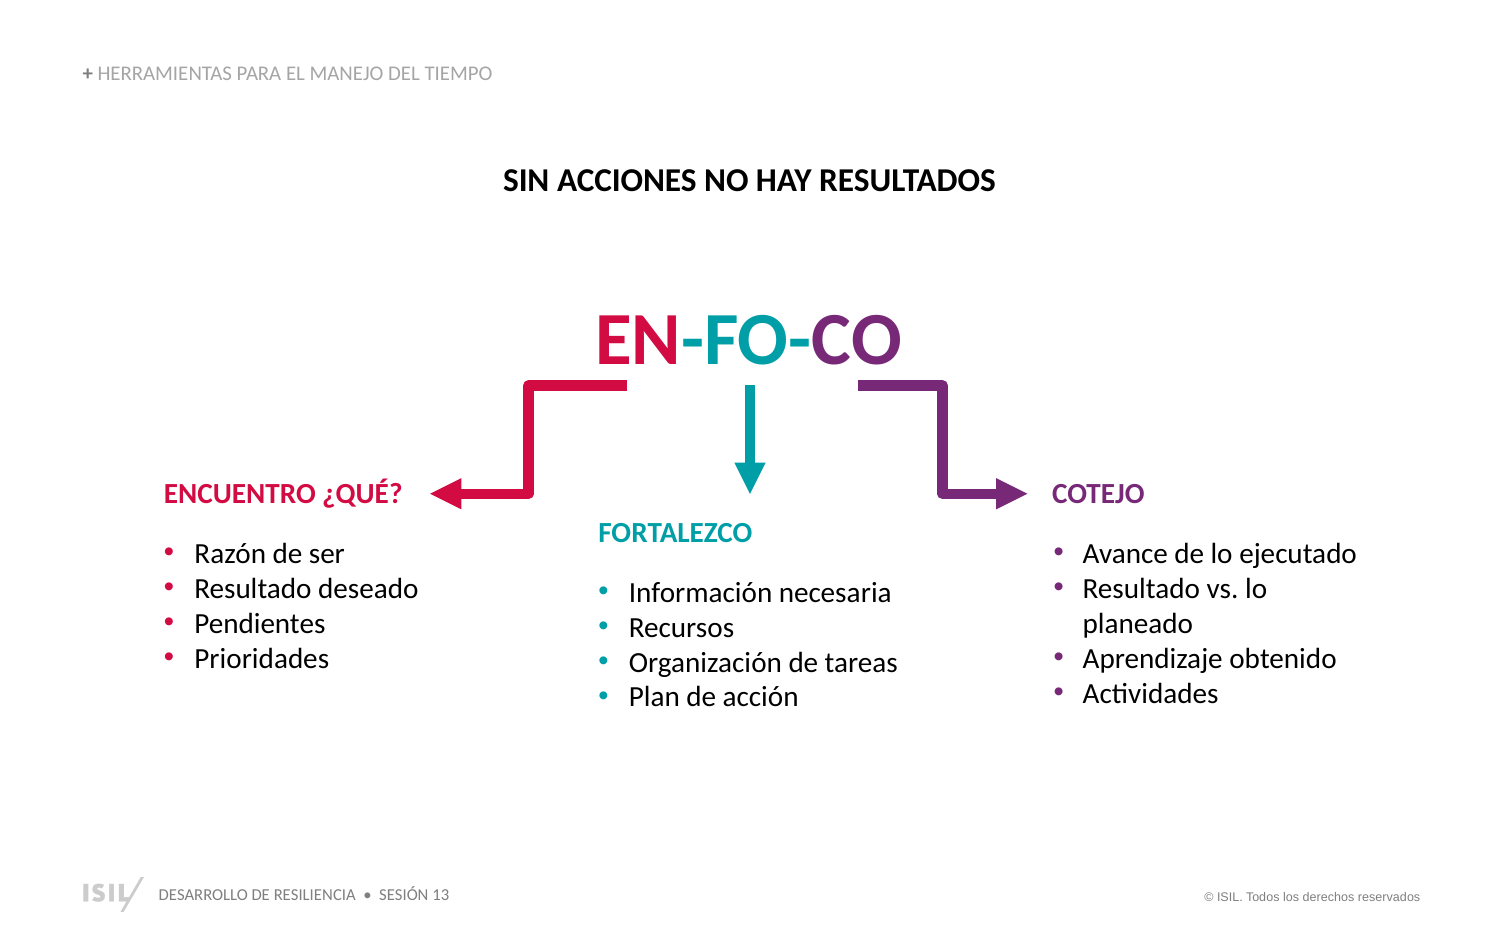

+ HERRAMIENTAS PARA EL MANEJO DEL TIEMPO
SIN ACCIONES NO HAY RESULTADOS
EN-FO-CO
ENCUENTRO ¿QUÉ?
Razón de ser
Resultado deseado
Pendientes
Prioridades
COTEJO
Avance de lo ejecutado
Resultado vs. lo planeado
Aprendizaje obtenido
Actividades
FORTALEZCO
Información necesaria
Recursos
Organización de tareas
Plan de acción